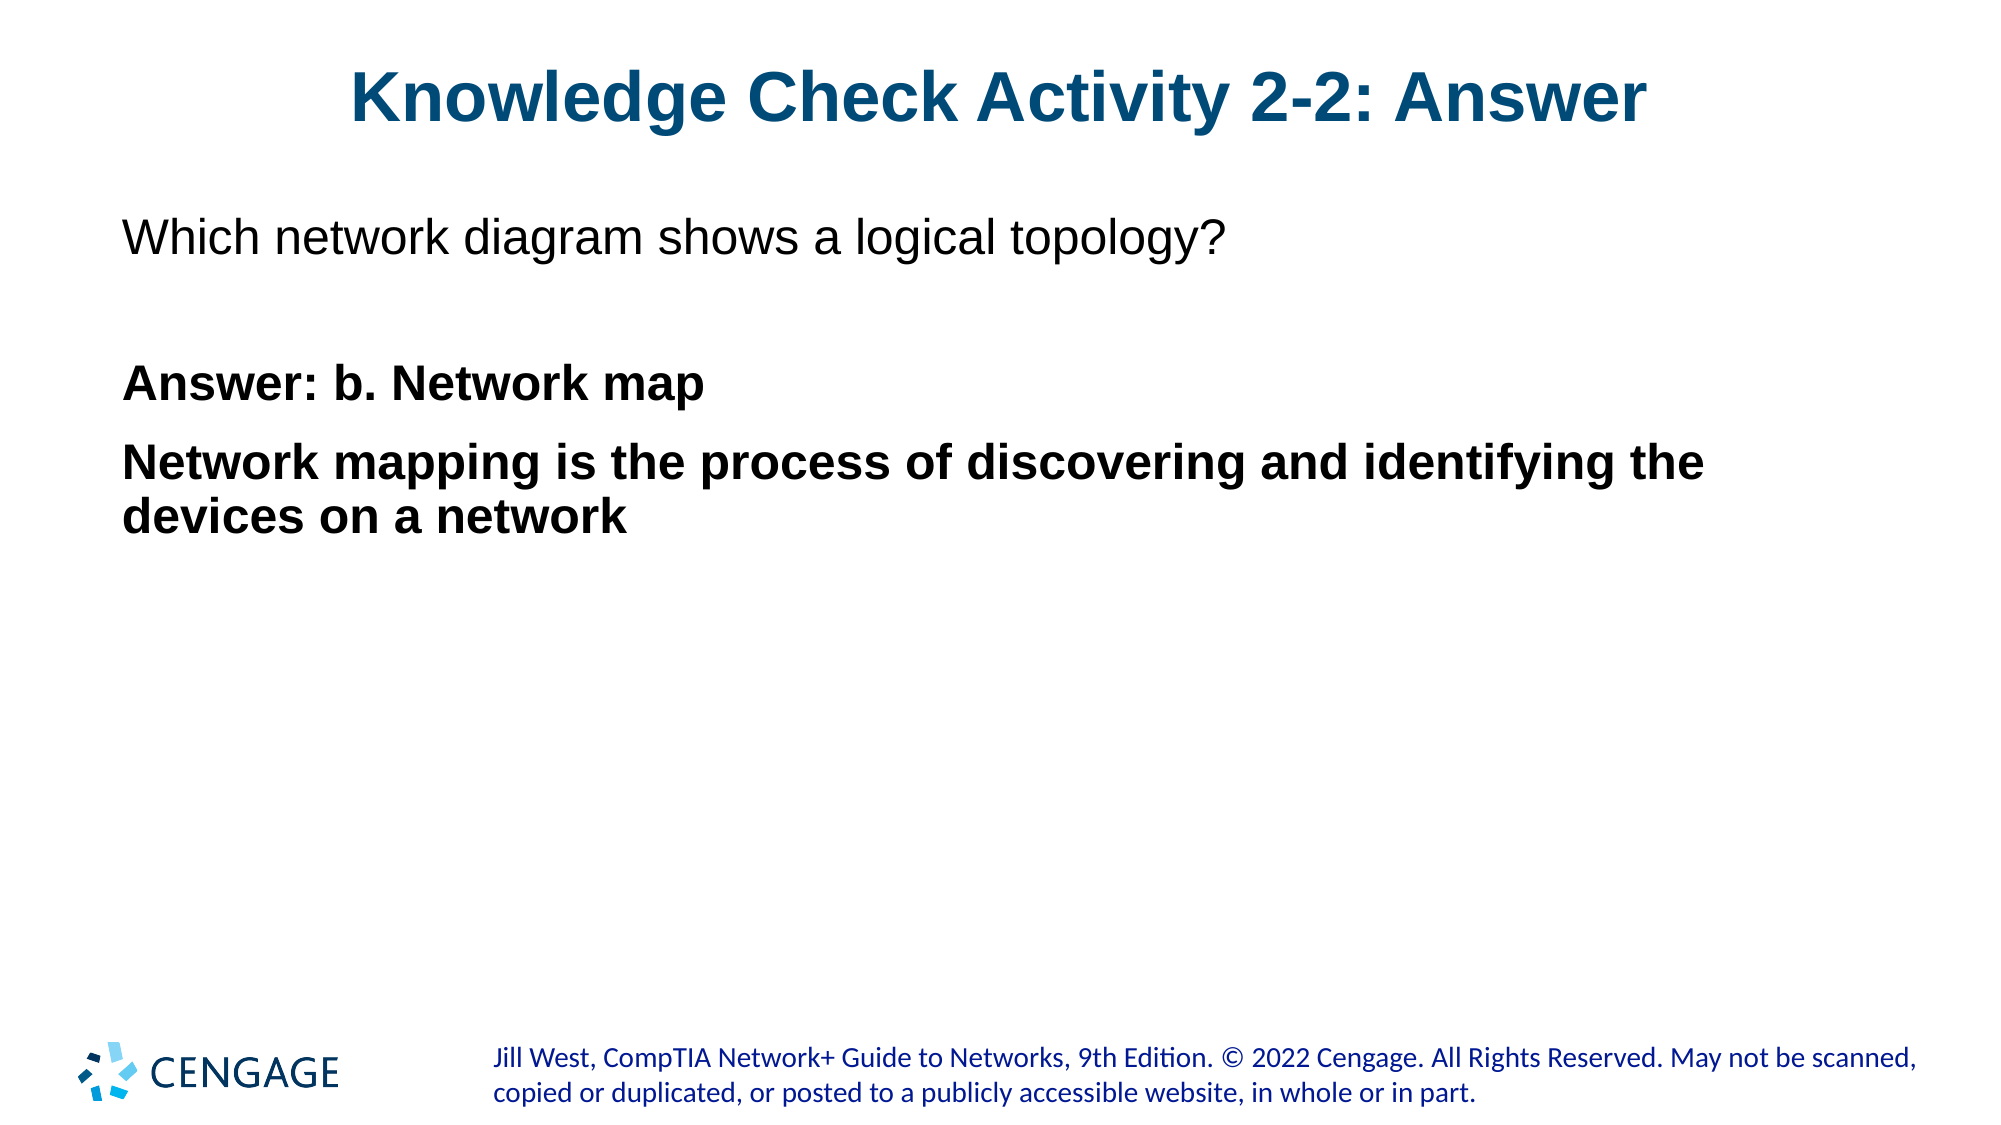

# Knowledge Check Activity 2-2: Answer
Which network diagram shows a logical topology?

Answer: b. Network map
Network mapping is the process of discovering and identifying the devices on a network